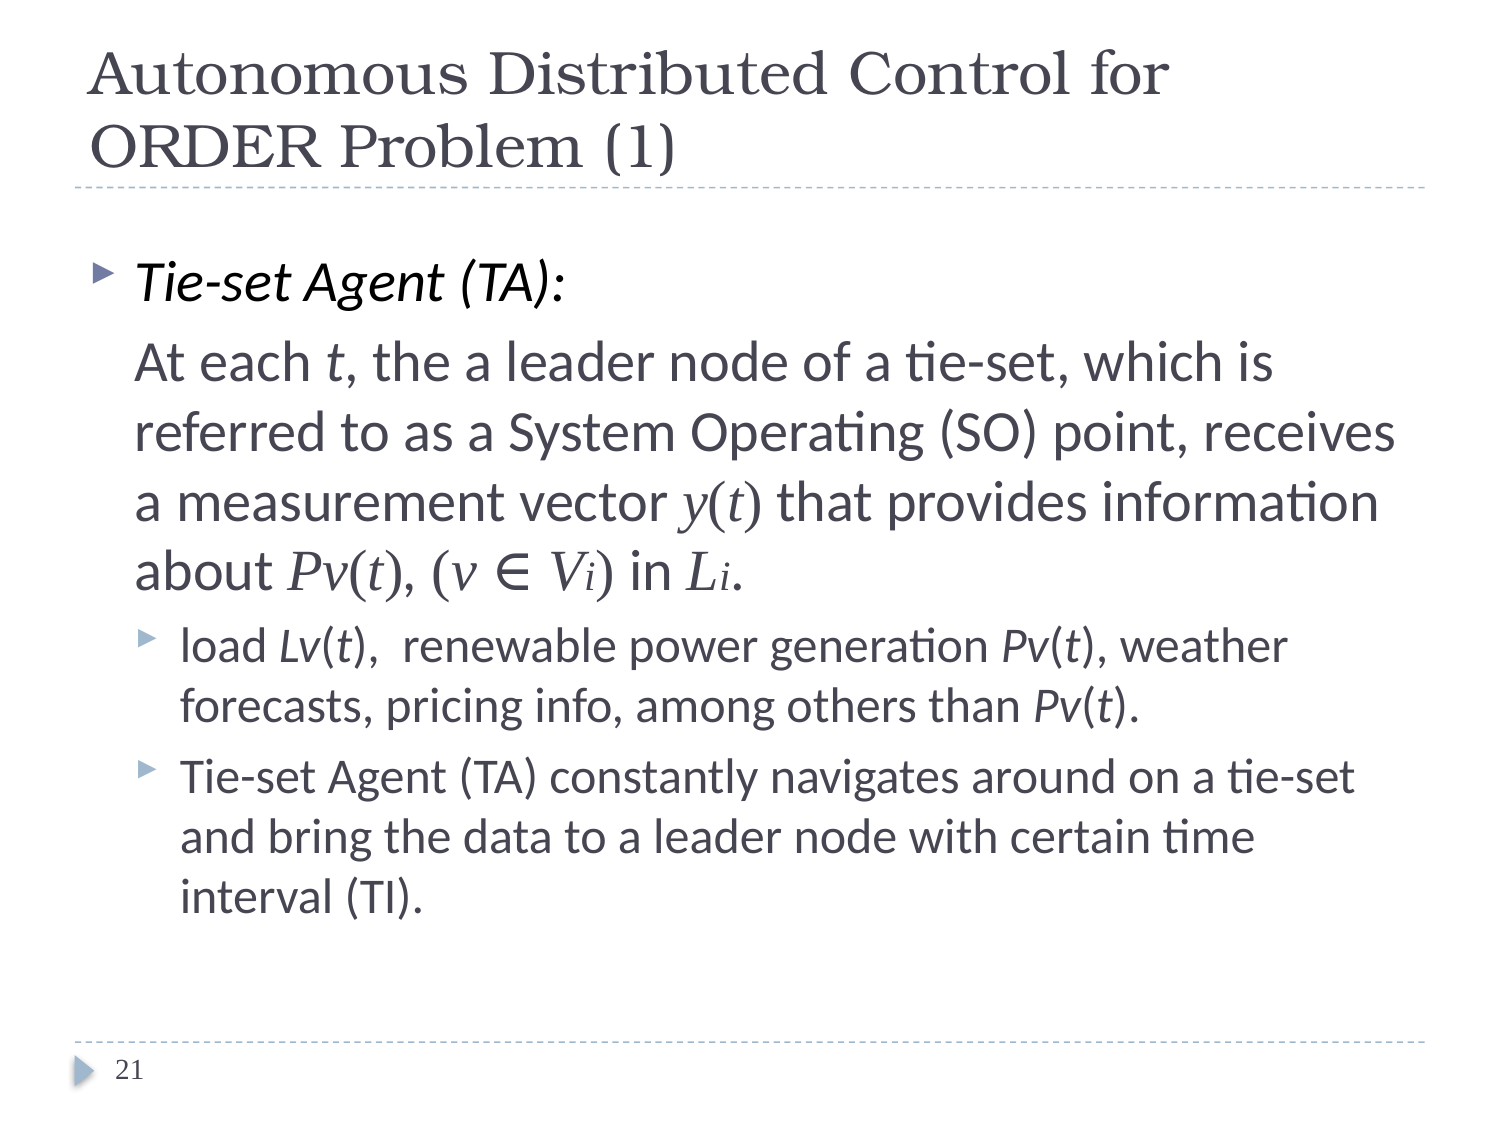

# Autonomous Distributed Control for ORDER Problem (1)
Tie-set Agent (TA):
At each t, the a leader node of a tie-set, which is referred to as a System Operating (SO) point, receives a measurement vector y(t) that provides information about Pv(t), (v ∈ Vi) in Li.
load Lv(t),  renewable power generation Pv(t), weather forecasts, pricing info, among others than Pv(t).
Tie-set Agent (TA) constantly navigates around on a tie-set and bring the data to a leader node with certain time interval (TI).
21